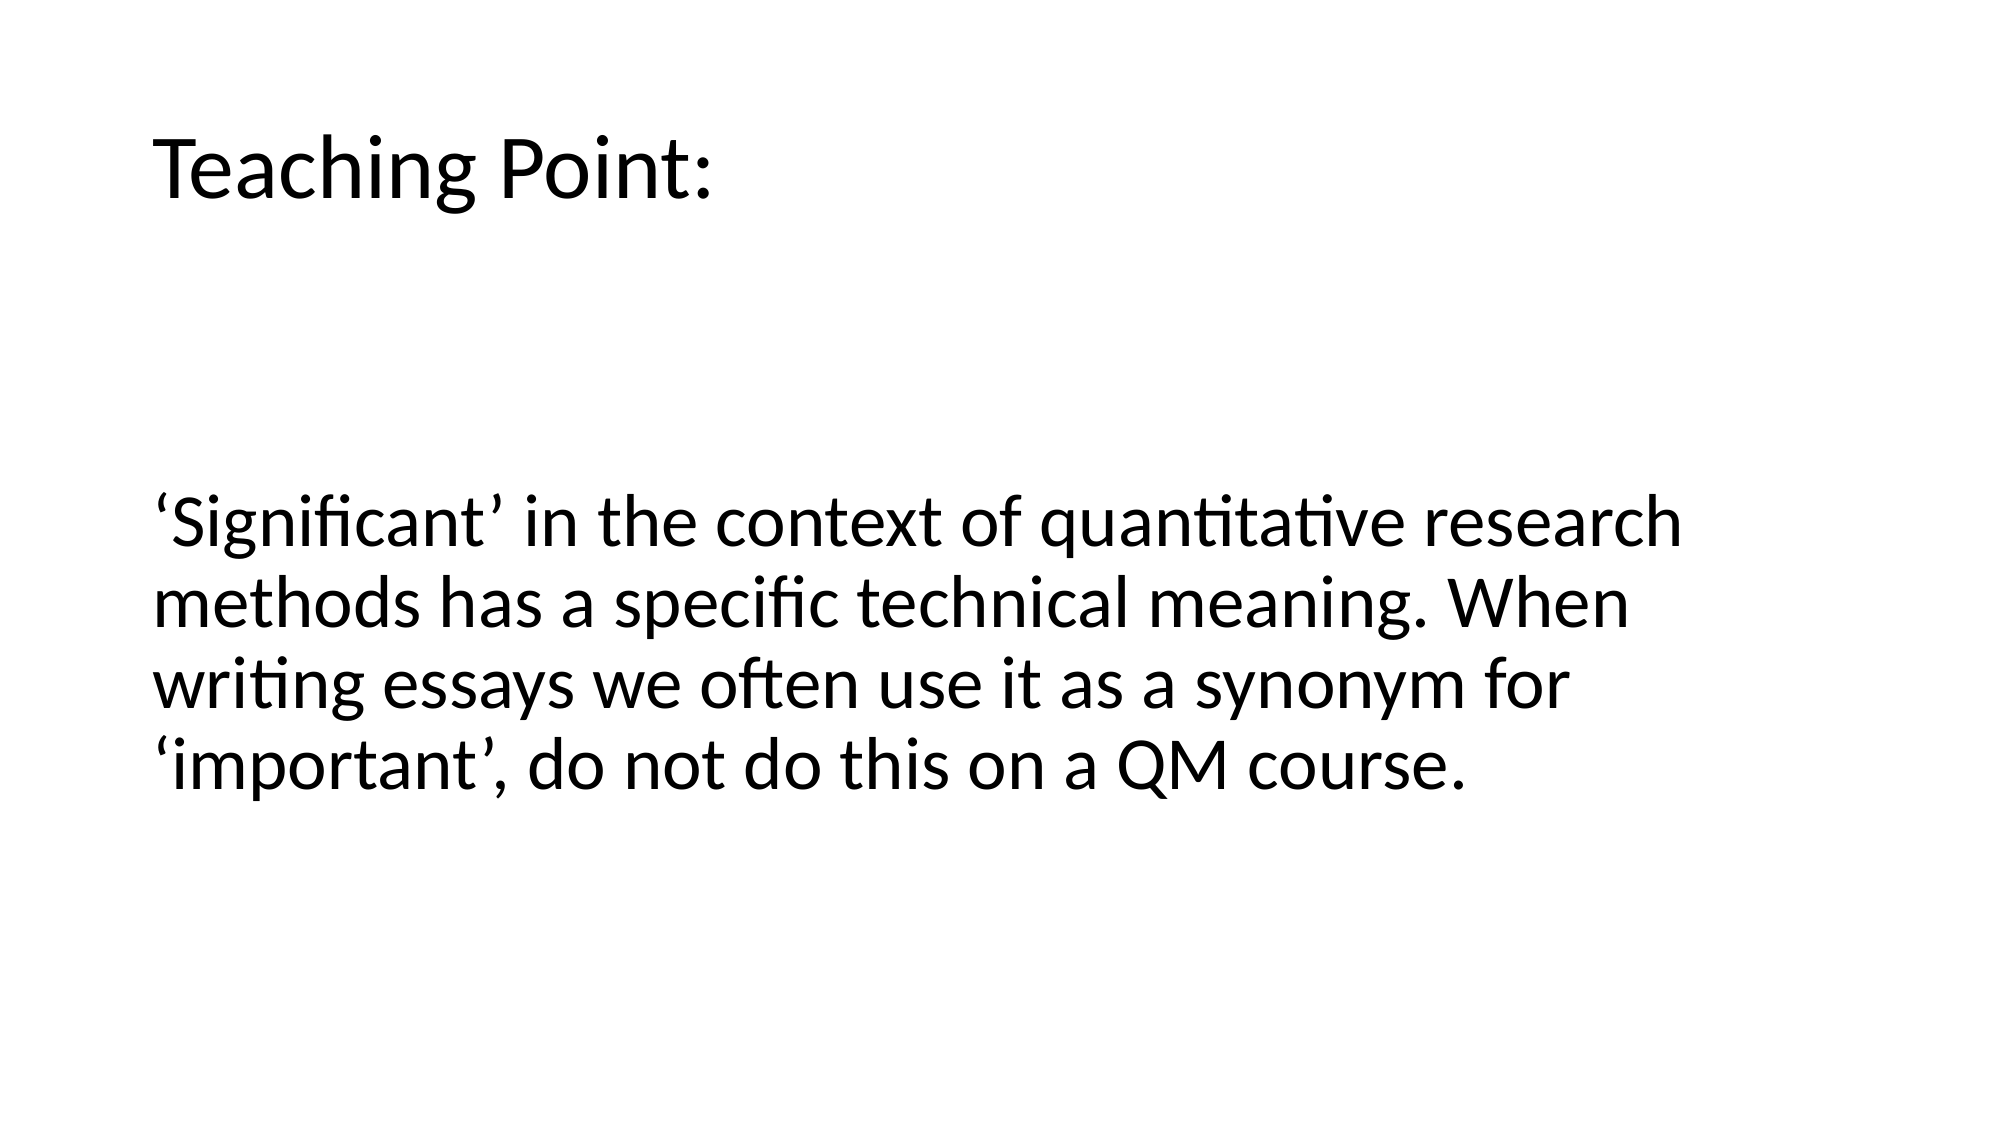

# Teaching Point:

‘Significant’ in the context of quantitative research methods has a specific technical meaning. When writing essays we often use it as a synonym for ‘important’, do not do this on a QM course.